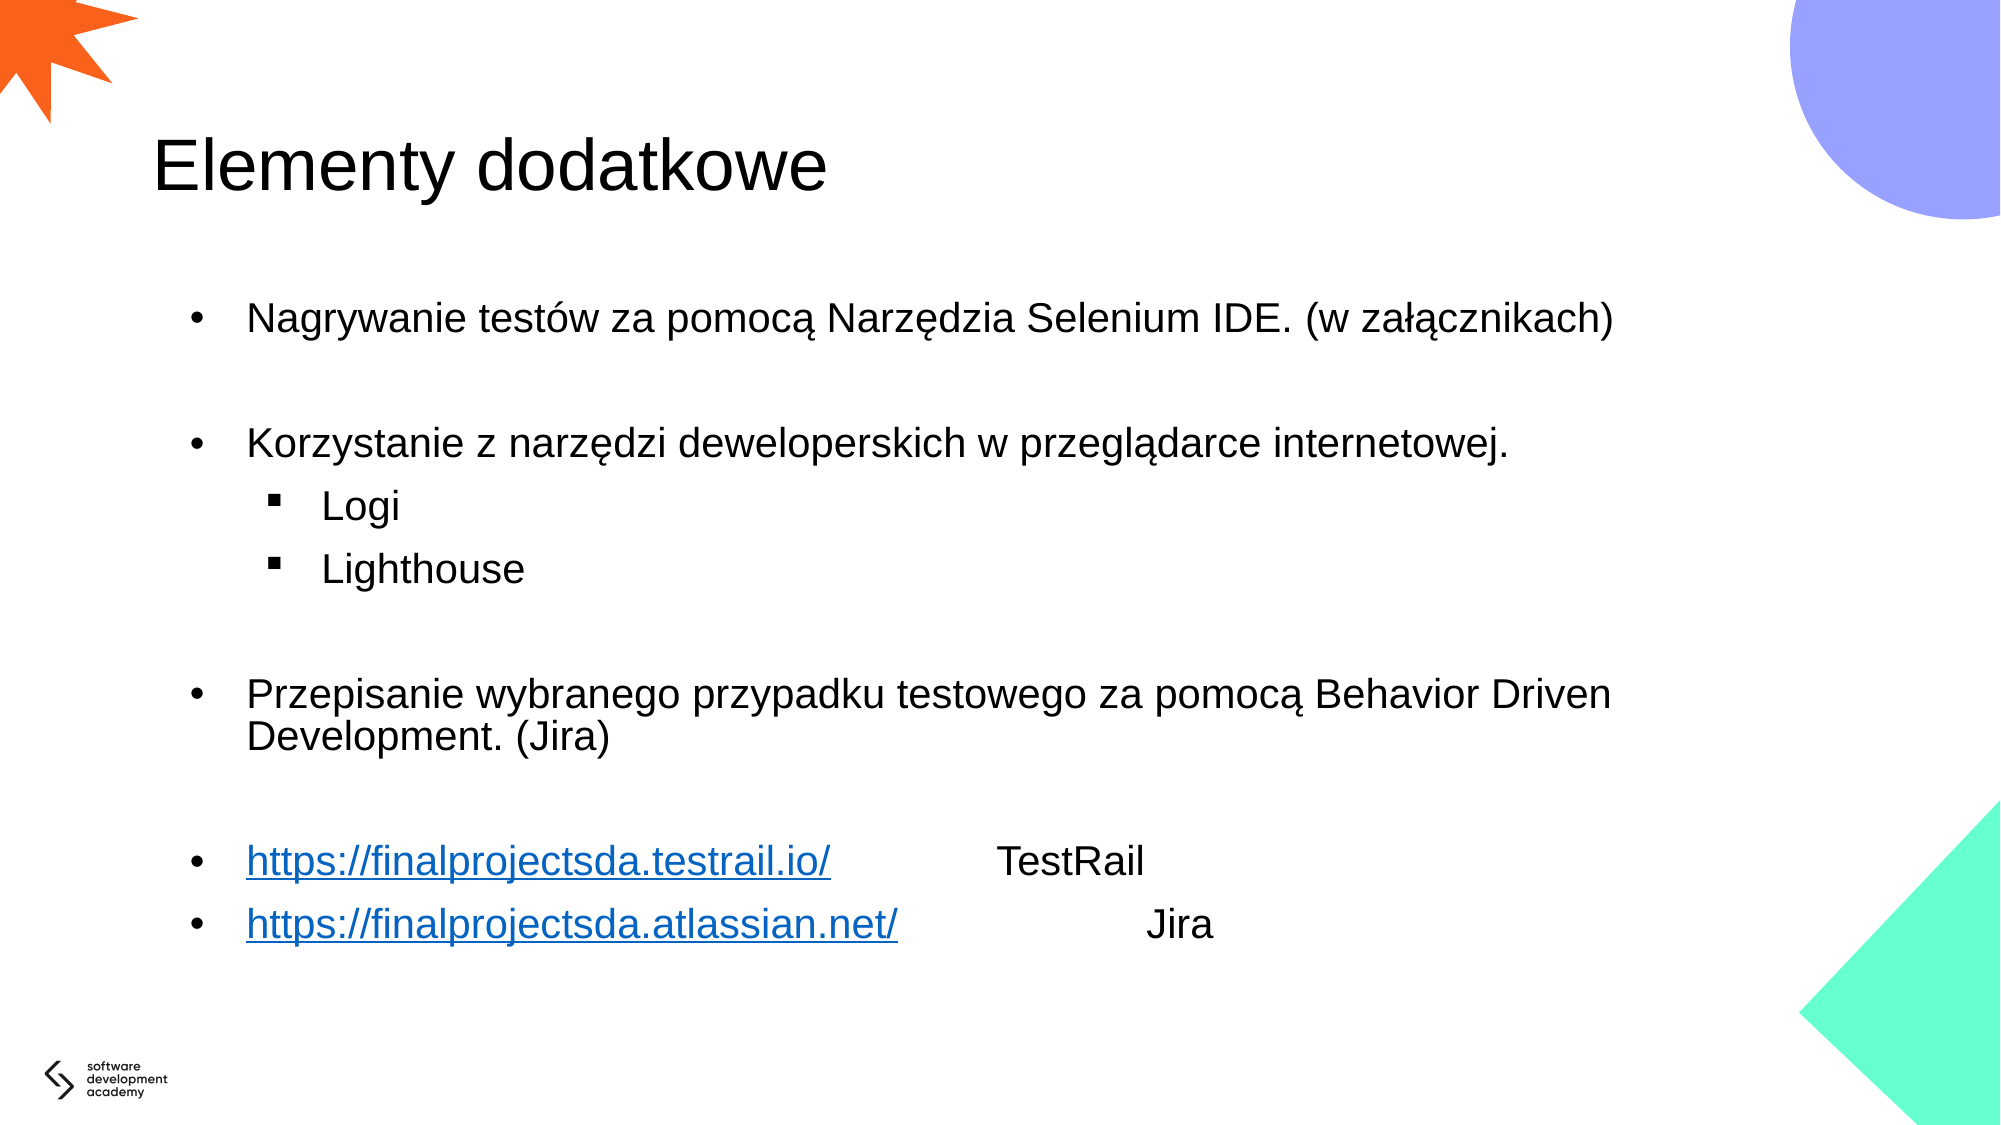

# Elementy dodatkowe

Nagrywanie testów za pomocą Narzędzia Selenium IDE. (w załącznikach)

Korzystanie z narzędzi deweloperskich w przeglądarce internetowej.
Logi
Lighthouse

Przepisanie wybranego przypadku testowego za pomocą Behavior Driven Development. (Jira)

https://finalprojectsda.testrail.io/		TestRail
https://finalprojectsda.atlassian.net/		Jira